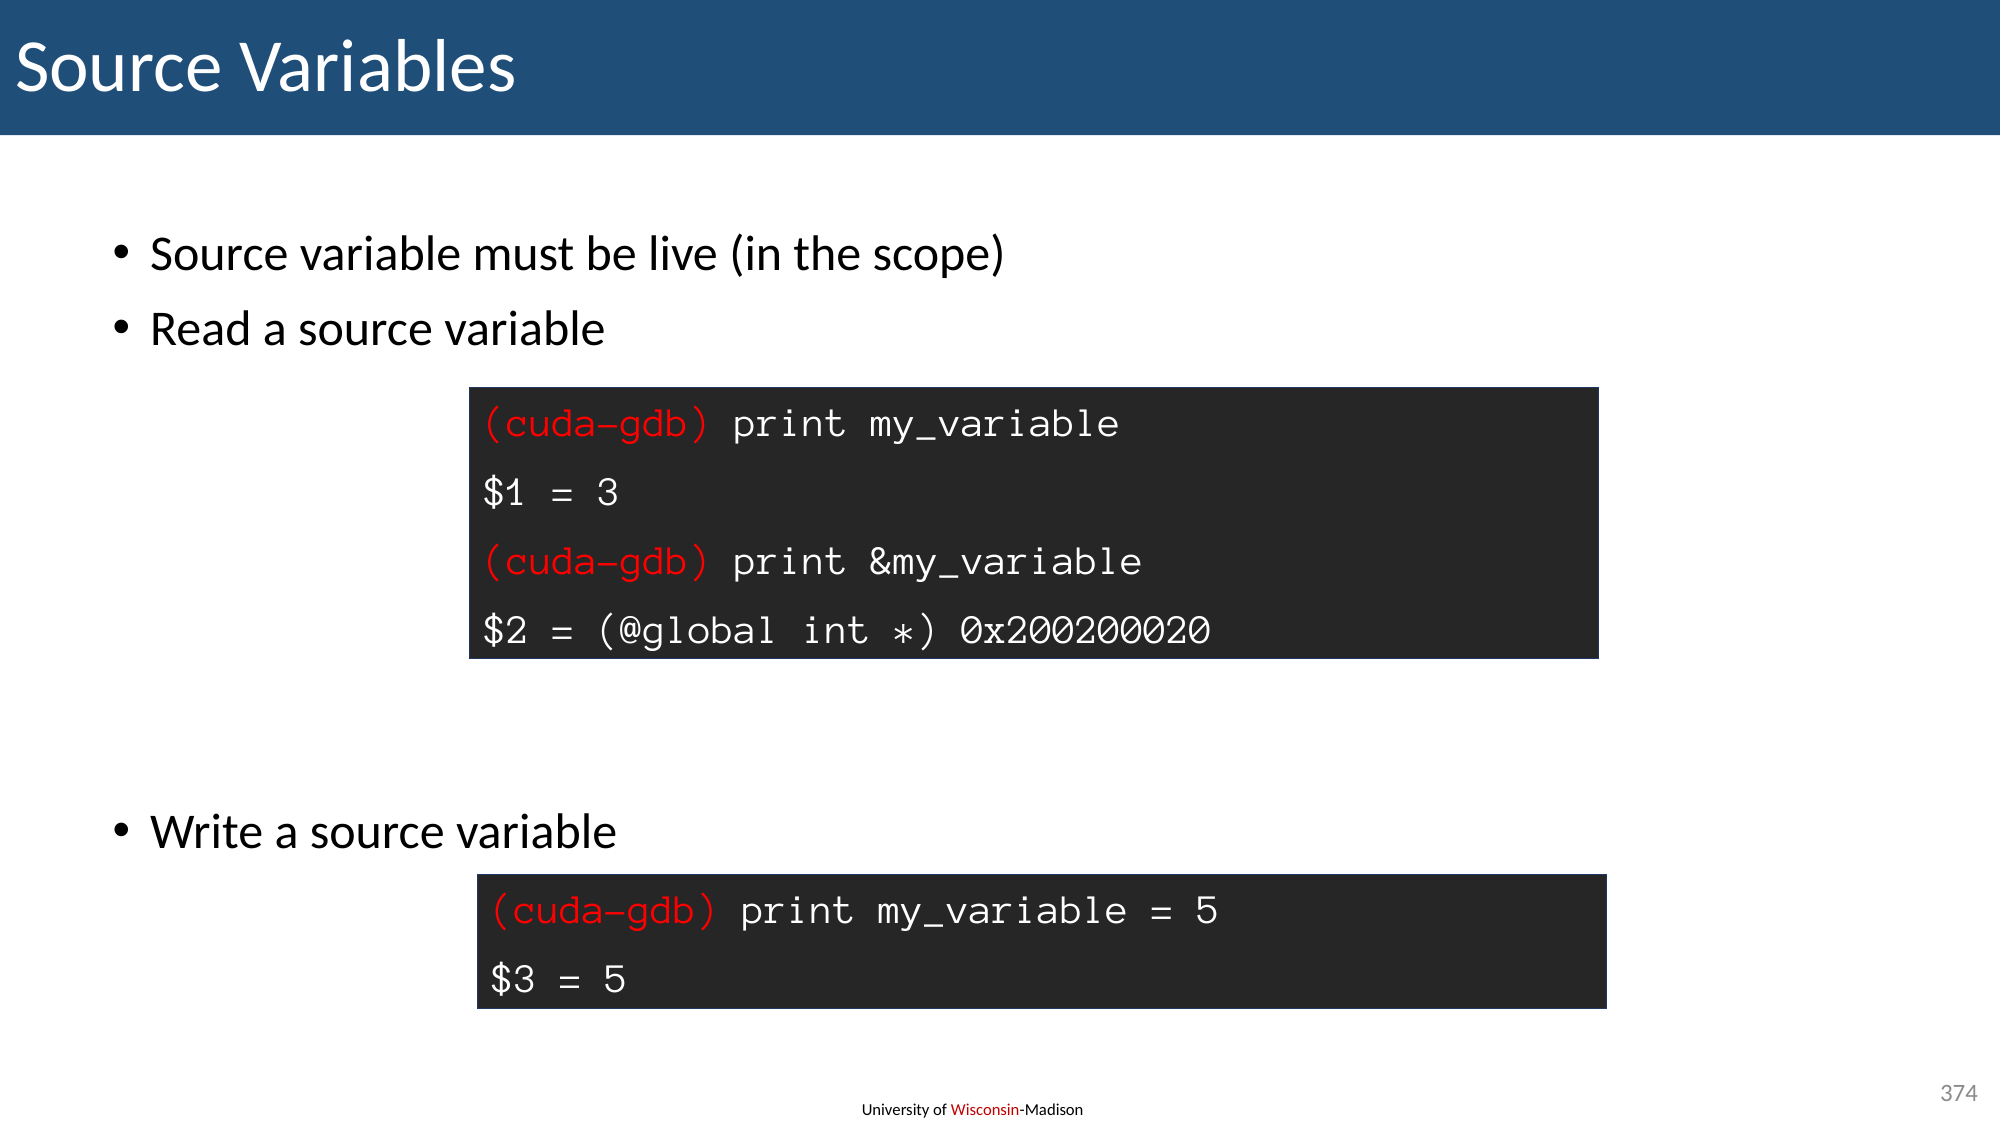

# Source Variables
Source variable must be live (in the scope)
Read a source variable

Write a source variable

(cuda-gdb) print my_variable
$1 = 3
(cuda-gdb) print &my_variable
$2 = (@global int *) 0x200200020
(cuda-gdb) print my_variable = 5
$3 = 5
374